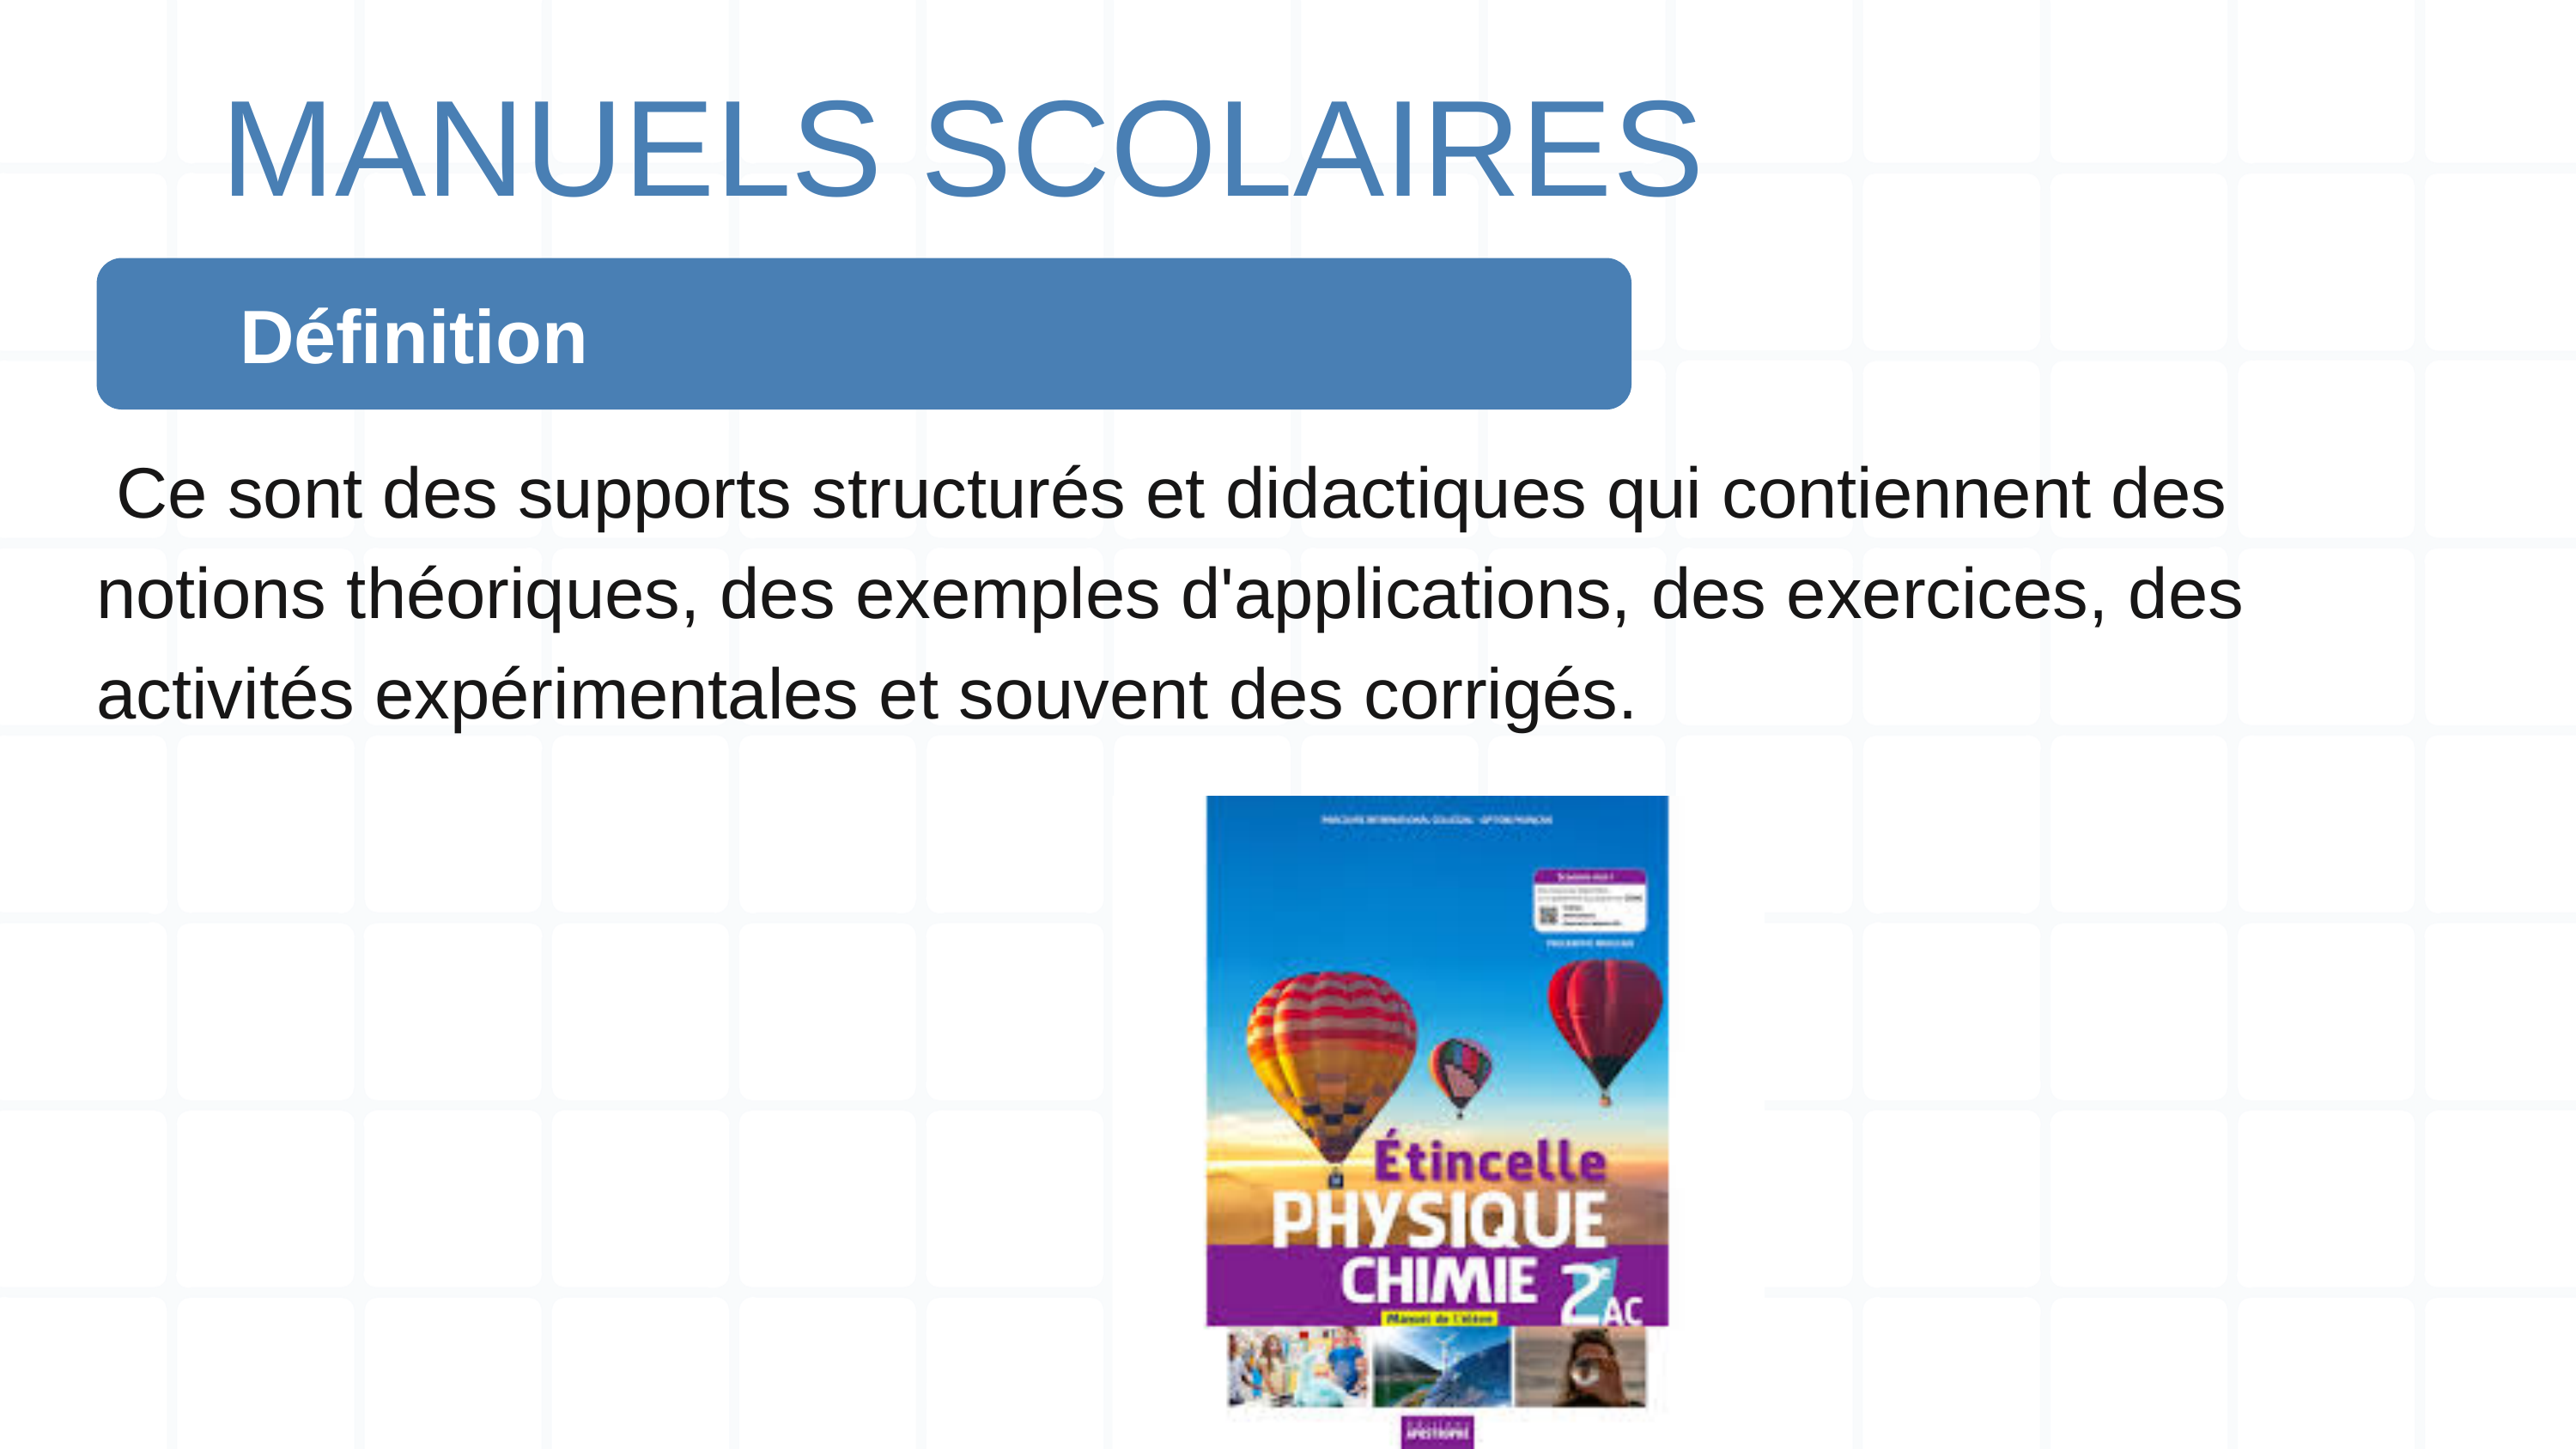

MANUELS SCOLAIRES

Définition

 Ce sont des supports structurés et didactiques qui contiennent des notions théoriques, des exemples d'applications, des exercices, des activités expérimentales et souvent des corrigés.